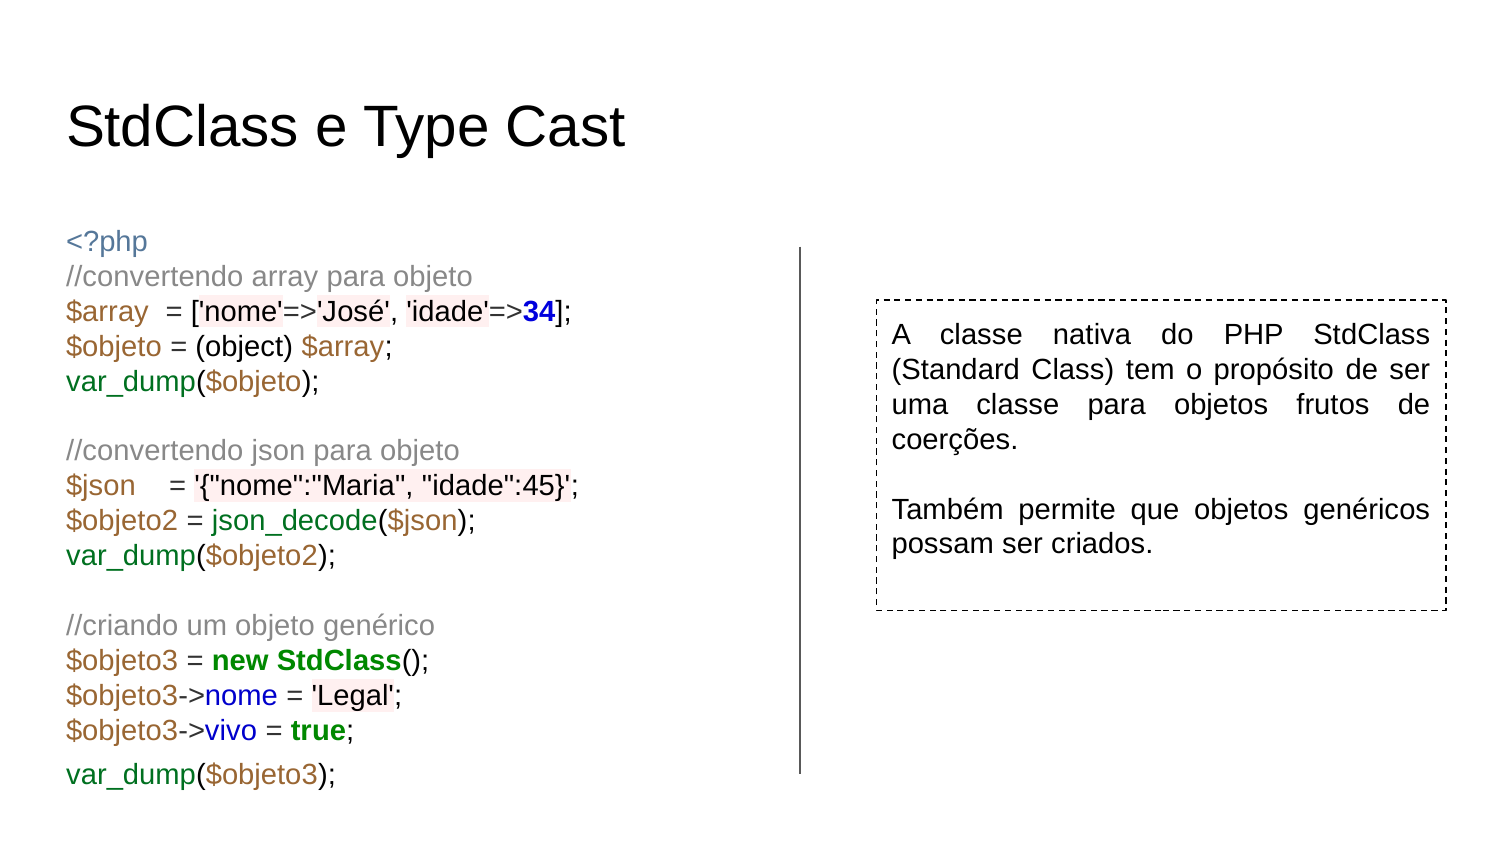

# StdClass e Type Cast
<?php
//convertendo array para objeto
$array  = ['nome'=>'José', 'idade'=>34];
$objeto = (object) $array;
var_dump($objeto);

//convertendo json para objeto
$json    = '{"nome":"Maria", "idade":45}';
$objeto2 = json_decode($json);
var_dump($objeto2);

//criando um objeto genérico
$objeto3 = new StdClass();
$objeto3->nome = 'Legal';
$objeto3->vivo = true;
var_dump($objeto3);
A classe nativa do PHP StdClass (Standard Class) tem o propósito de ser uma classe para objetos frutos de coerções.

Também permite que objetos genéricos possam ser criados.